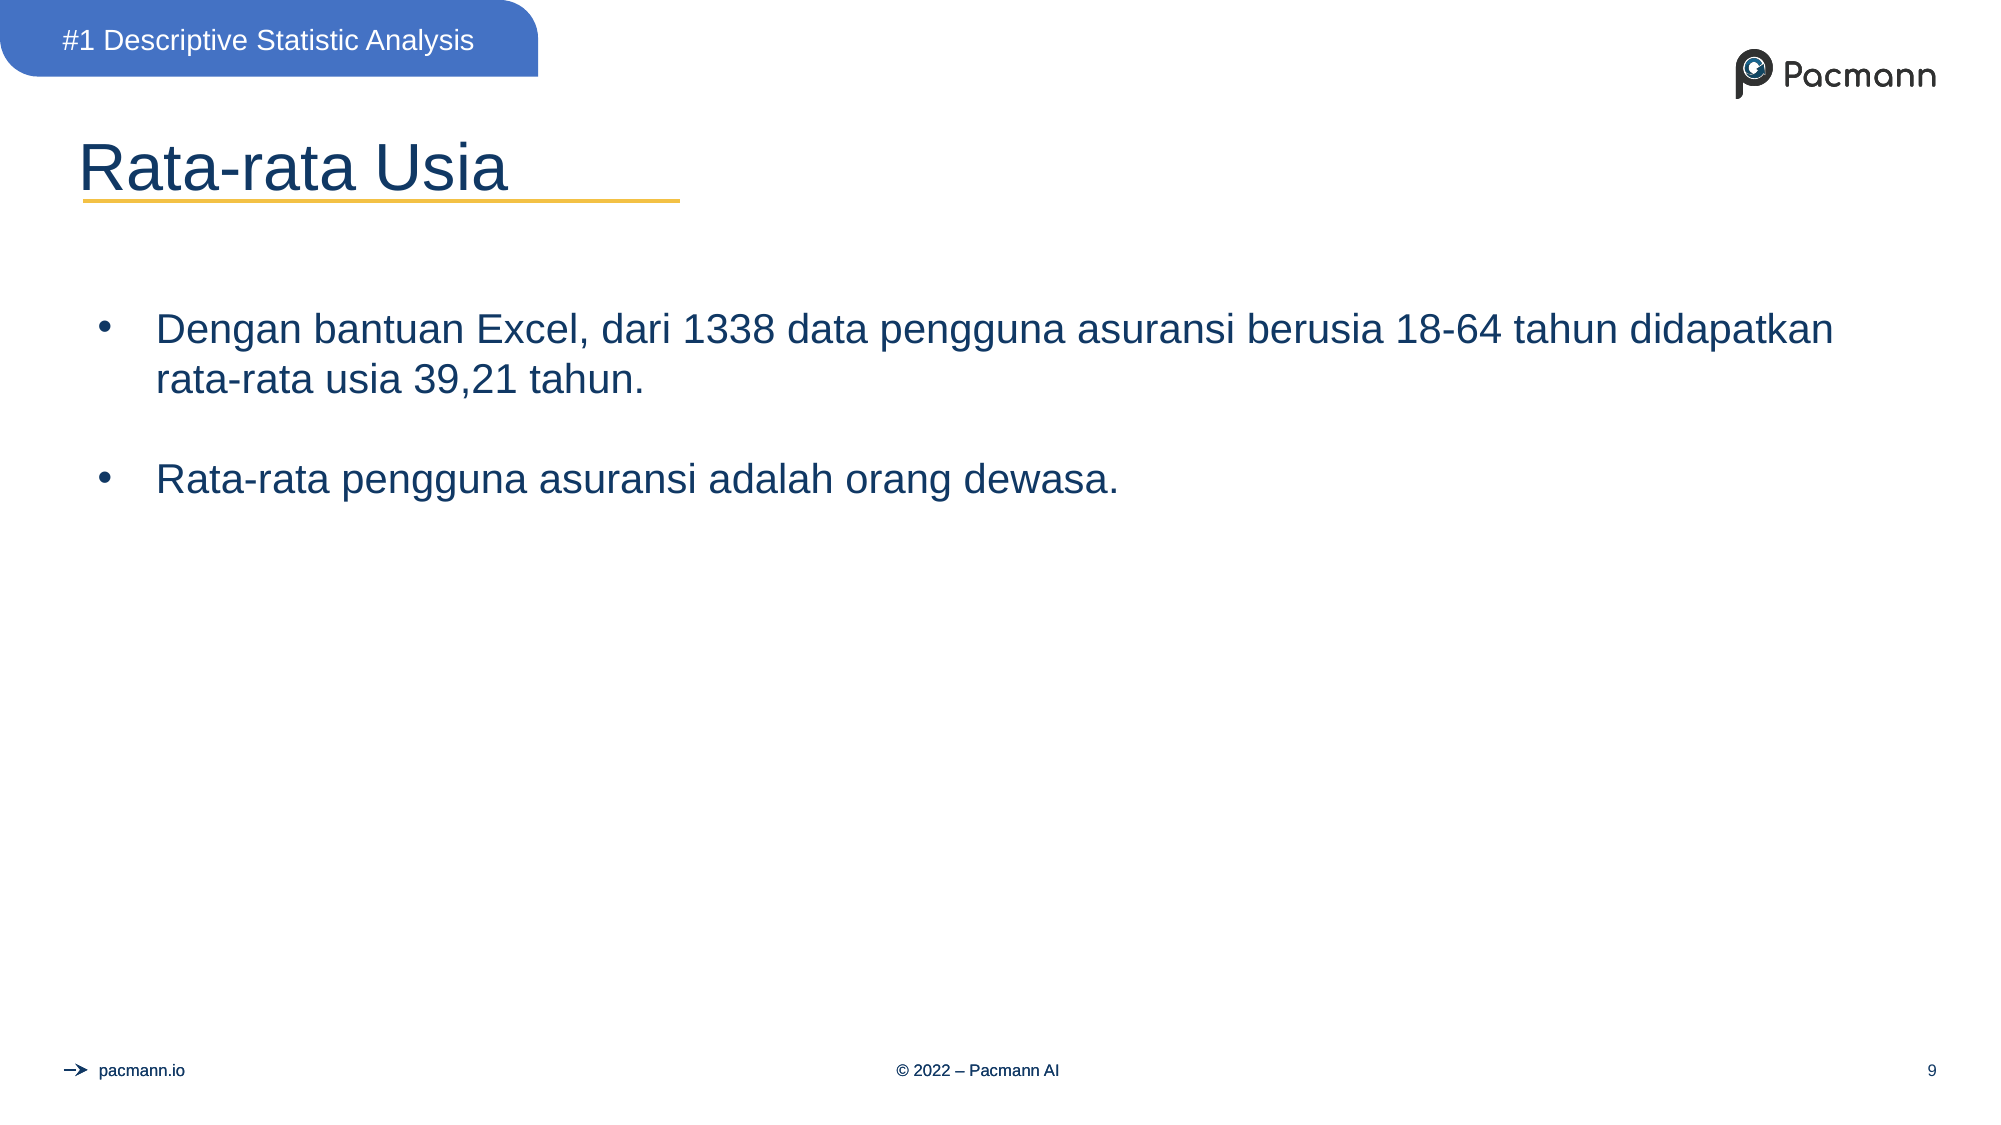

#1 Descriptive Statistic Analysis
# Rata-rata Usia
Dengan bantuan Excel, dari 1338 data pengguna asuransi berusia 18-64 tahun didapatkan rata-rata usia 39,21 tahun.

Rata-rata pengguna asuransi adalah orang dewasa.